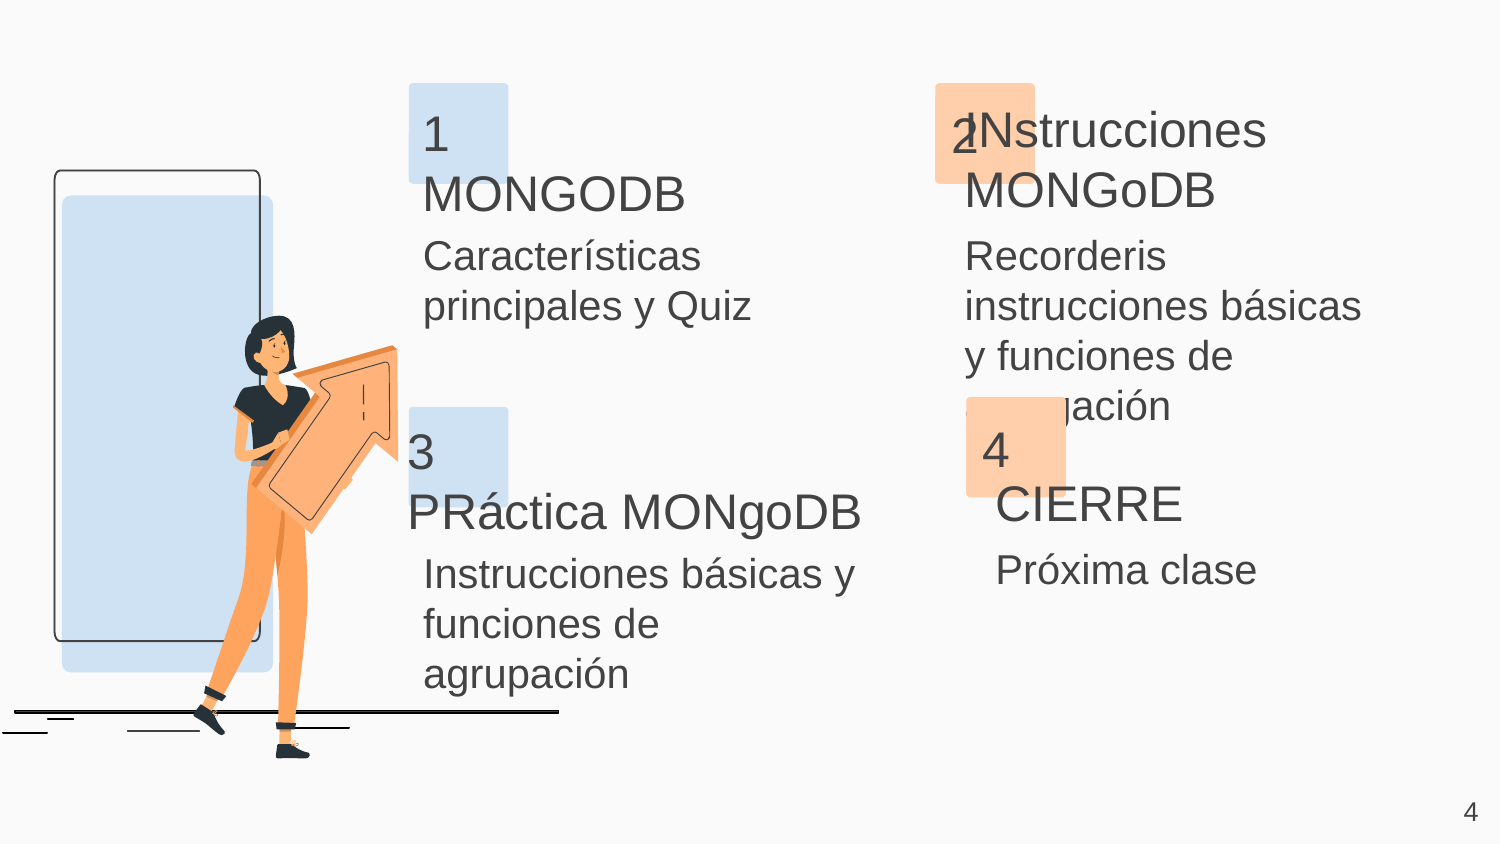

2

# 1 MONGODB
Características principales y Quiz
Recorderis instrucciones básicas y funciones de agregación
INstrucciones MONGoDB

4

3
PRáctica MONgoDB
Próxima clase
Instrucciones básicas y funciones de agrupación
CIERRE

4